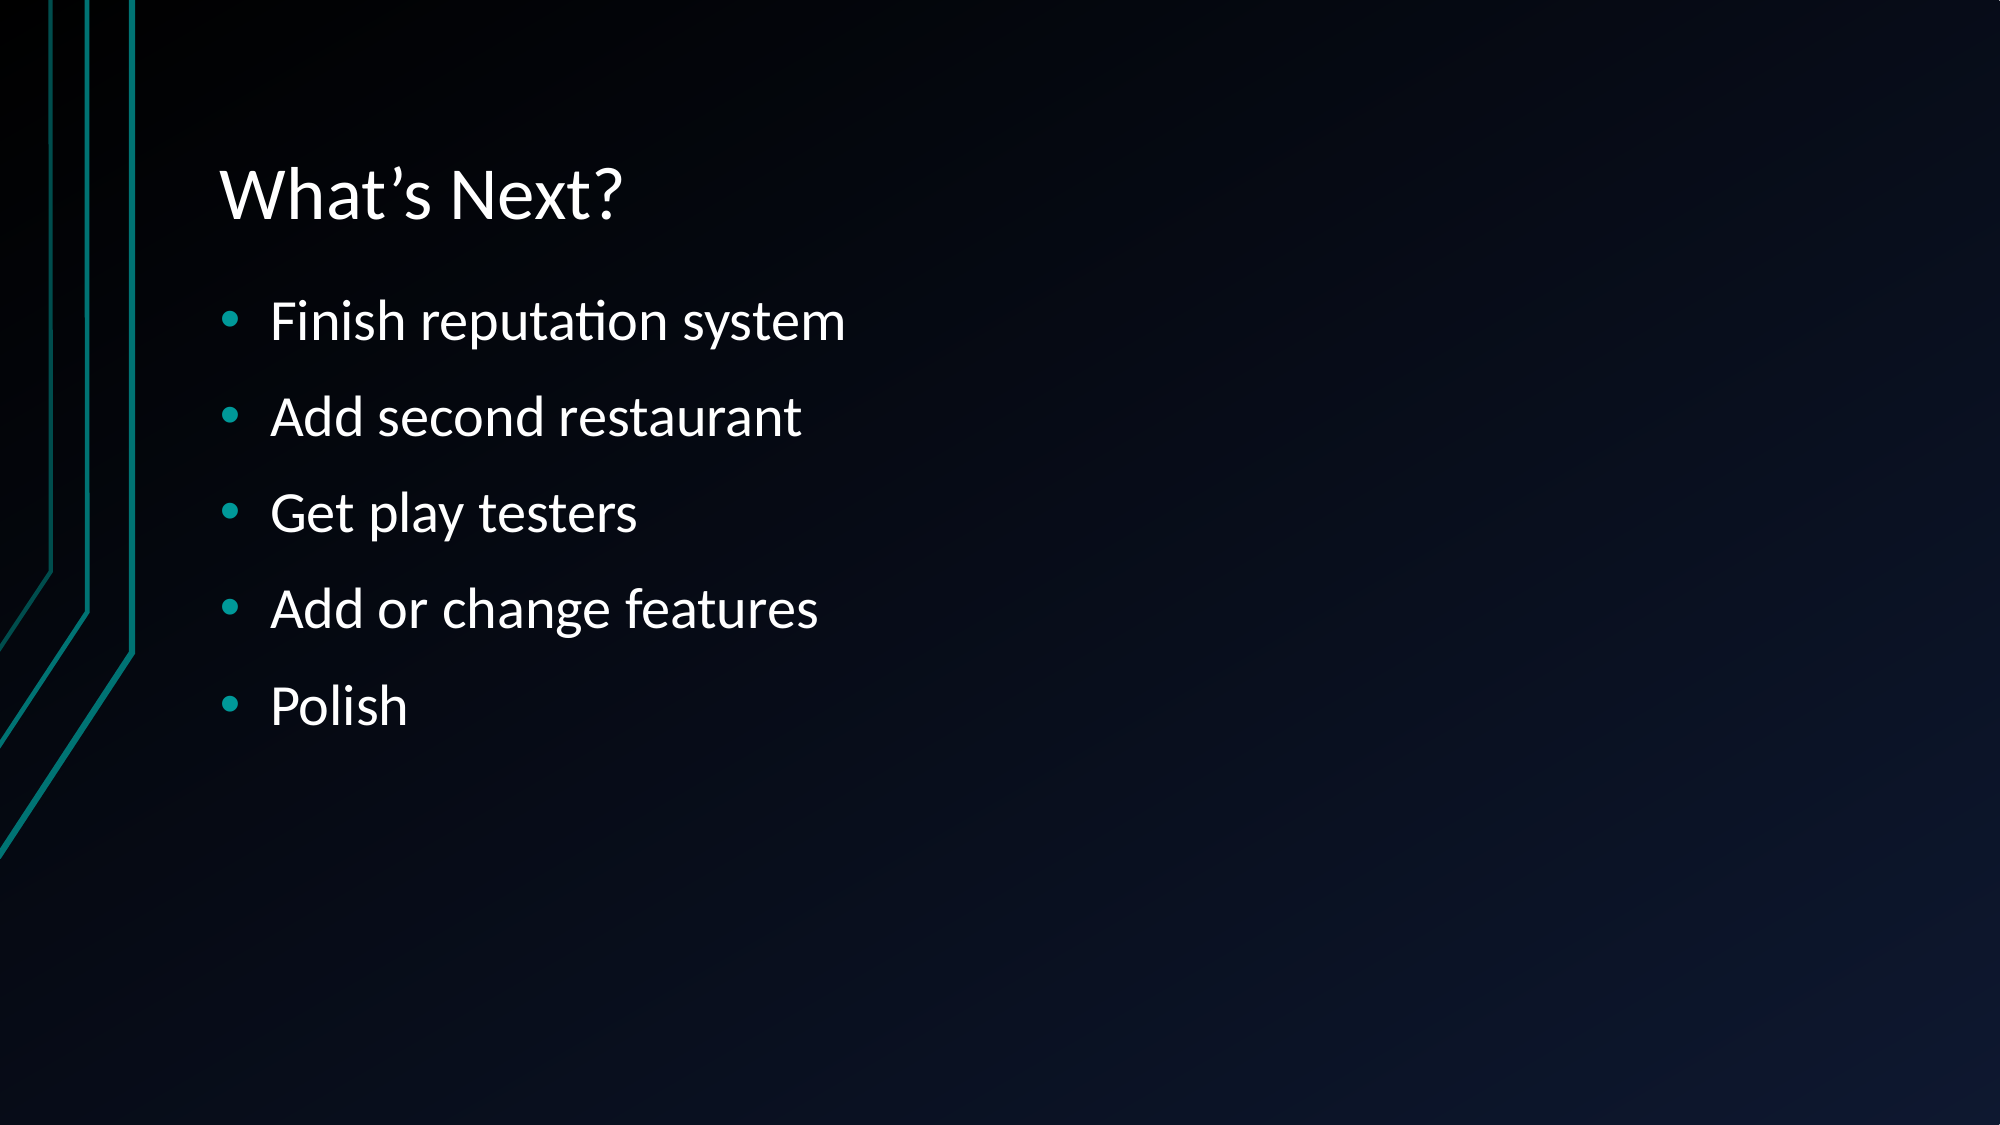

# What’s Next?
Finish reputation system
Add second restaurant
Get play testers
Add or change features
Polish